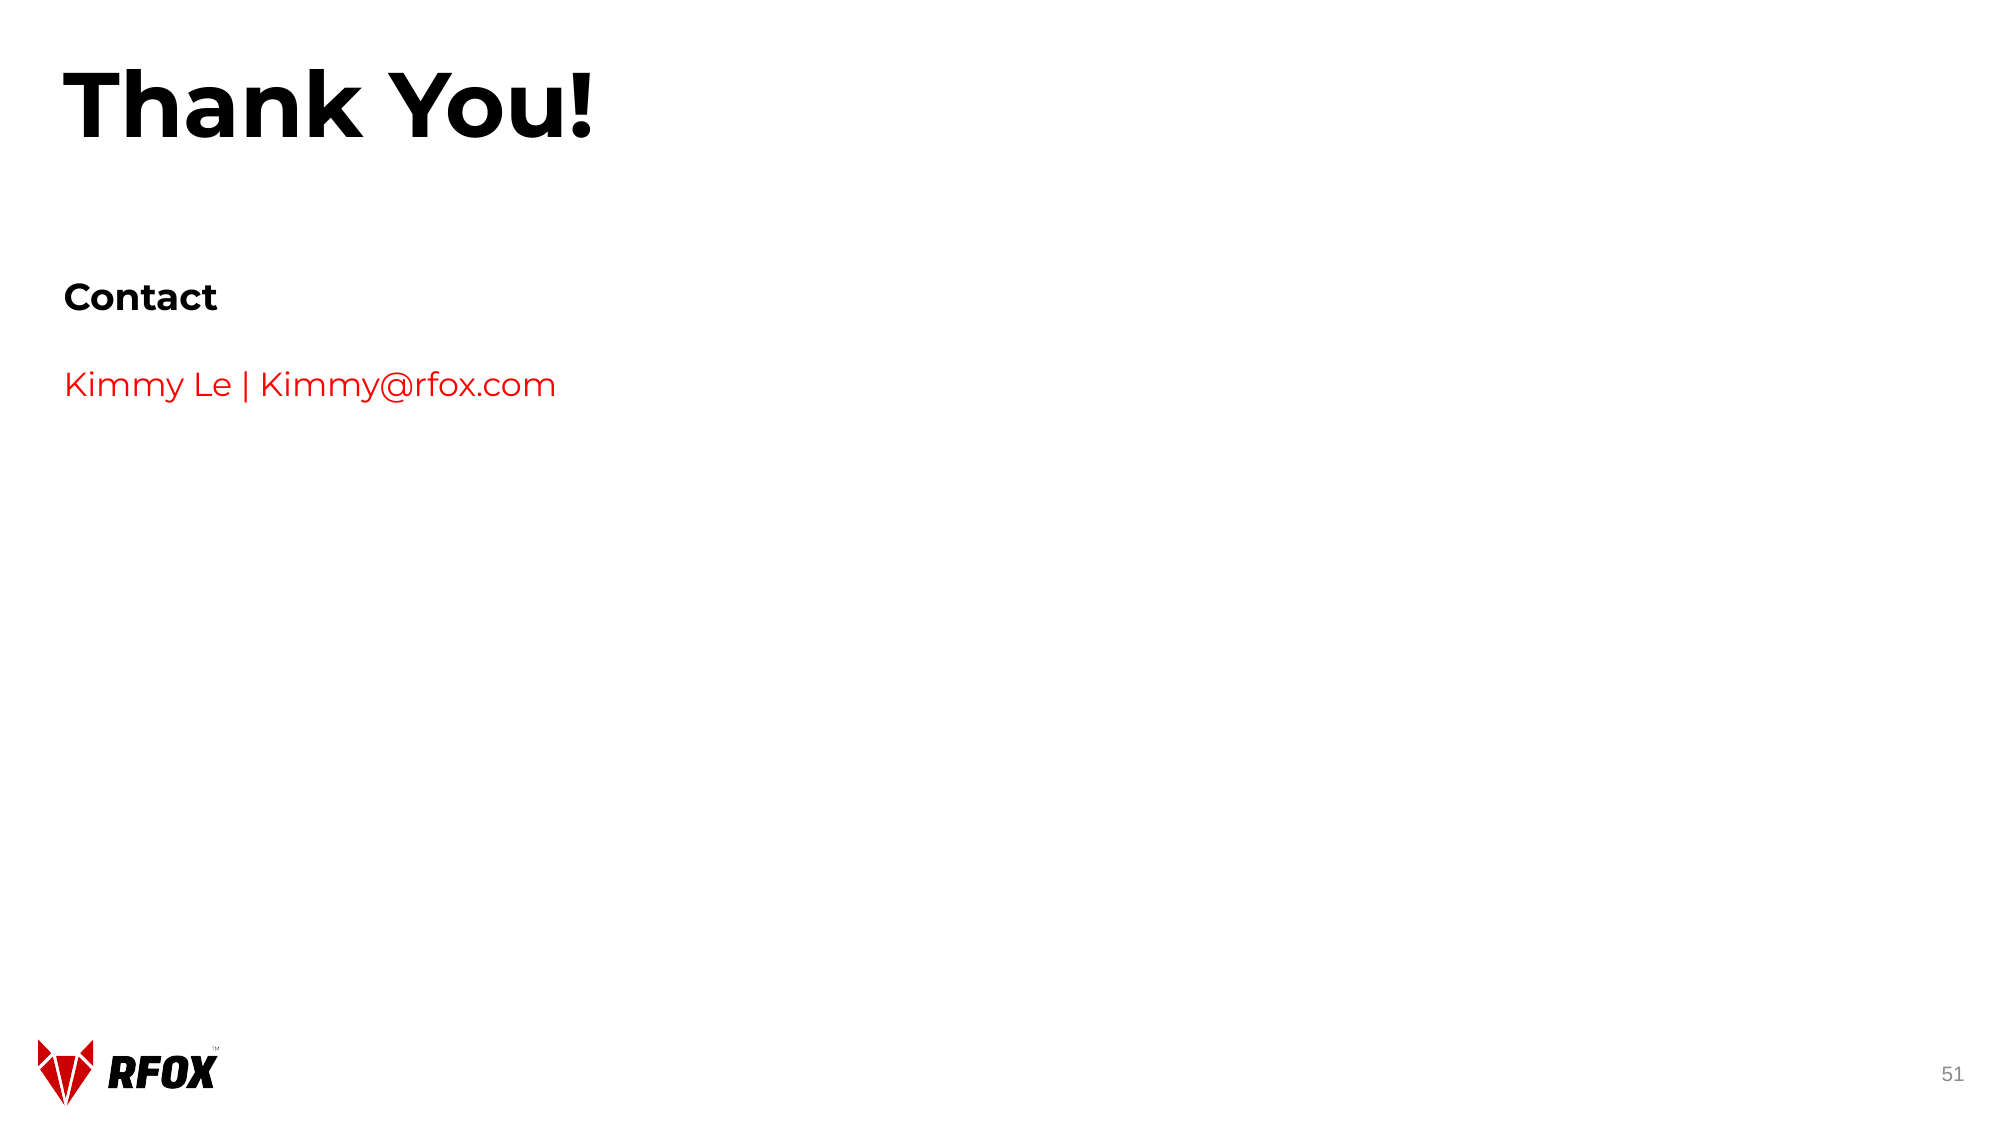

# Thank You!
Contact

Kimmy Le | Kimmy@rfox.com
51